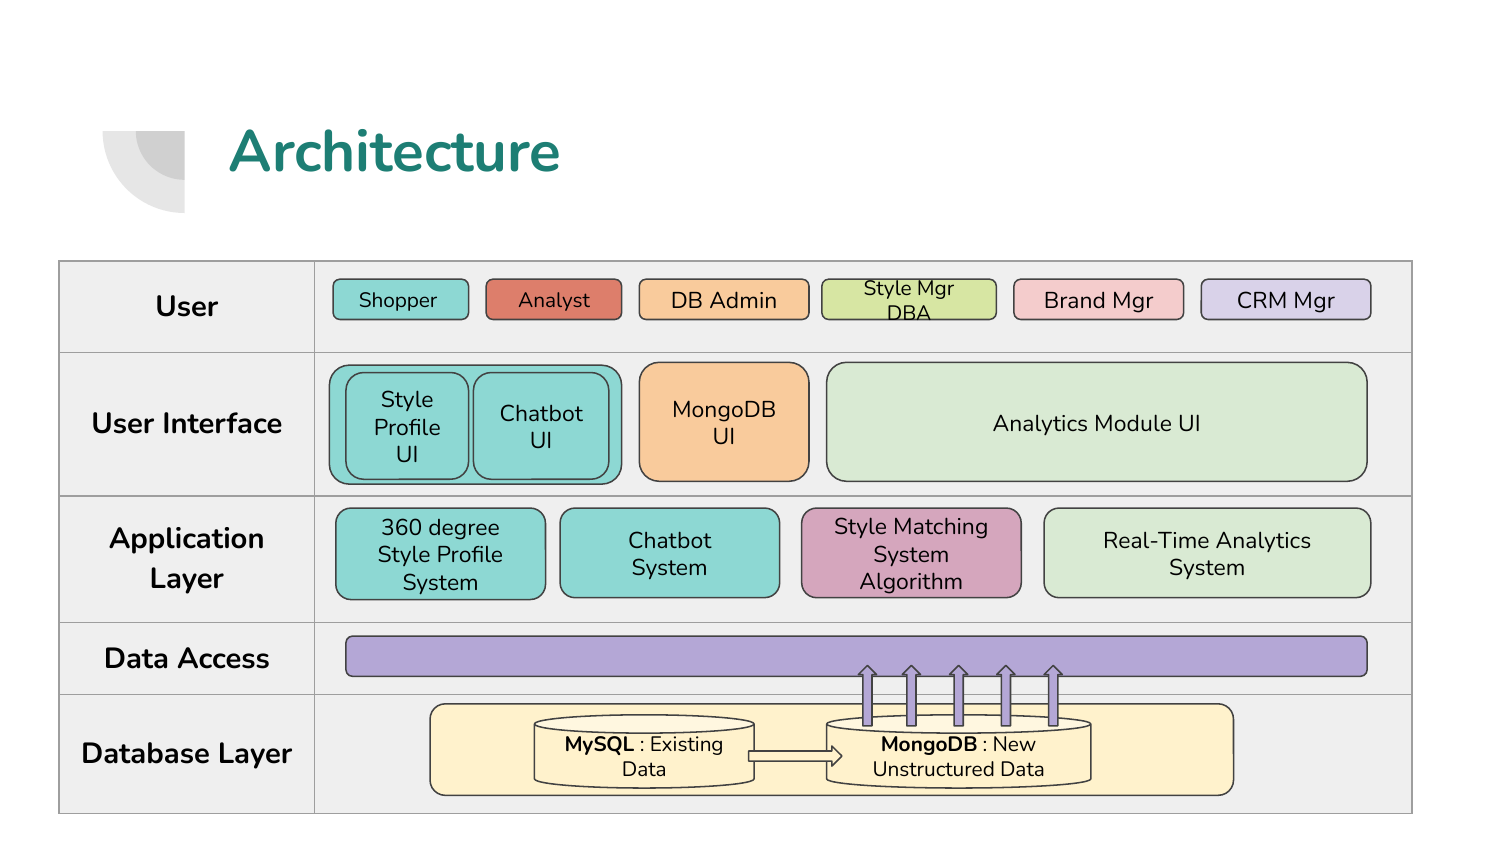

# Architecture
| User |  |
| --- | --- |
| User Interface |  |
| Application Layer |  |
| Data Access |  |
| Database Layer |  |
Shopper
Analyst
DB Admin
Style Mgr DBA
Brand Mgr
CRM Mgr
MongoDB UI
Analytics Module UI

Style Profile UI
Chatbot UI
Style Matching System Algorithm
360 degree Style Profile
System
Real-Time Analytics System
Chatbot
System

MySQL : Existing Data
MongoDB : New Unstructured Data